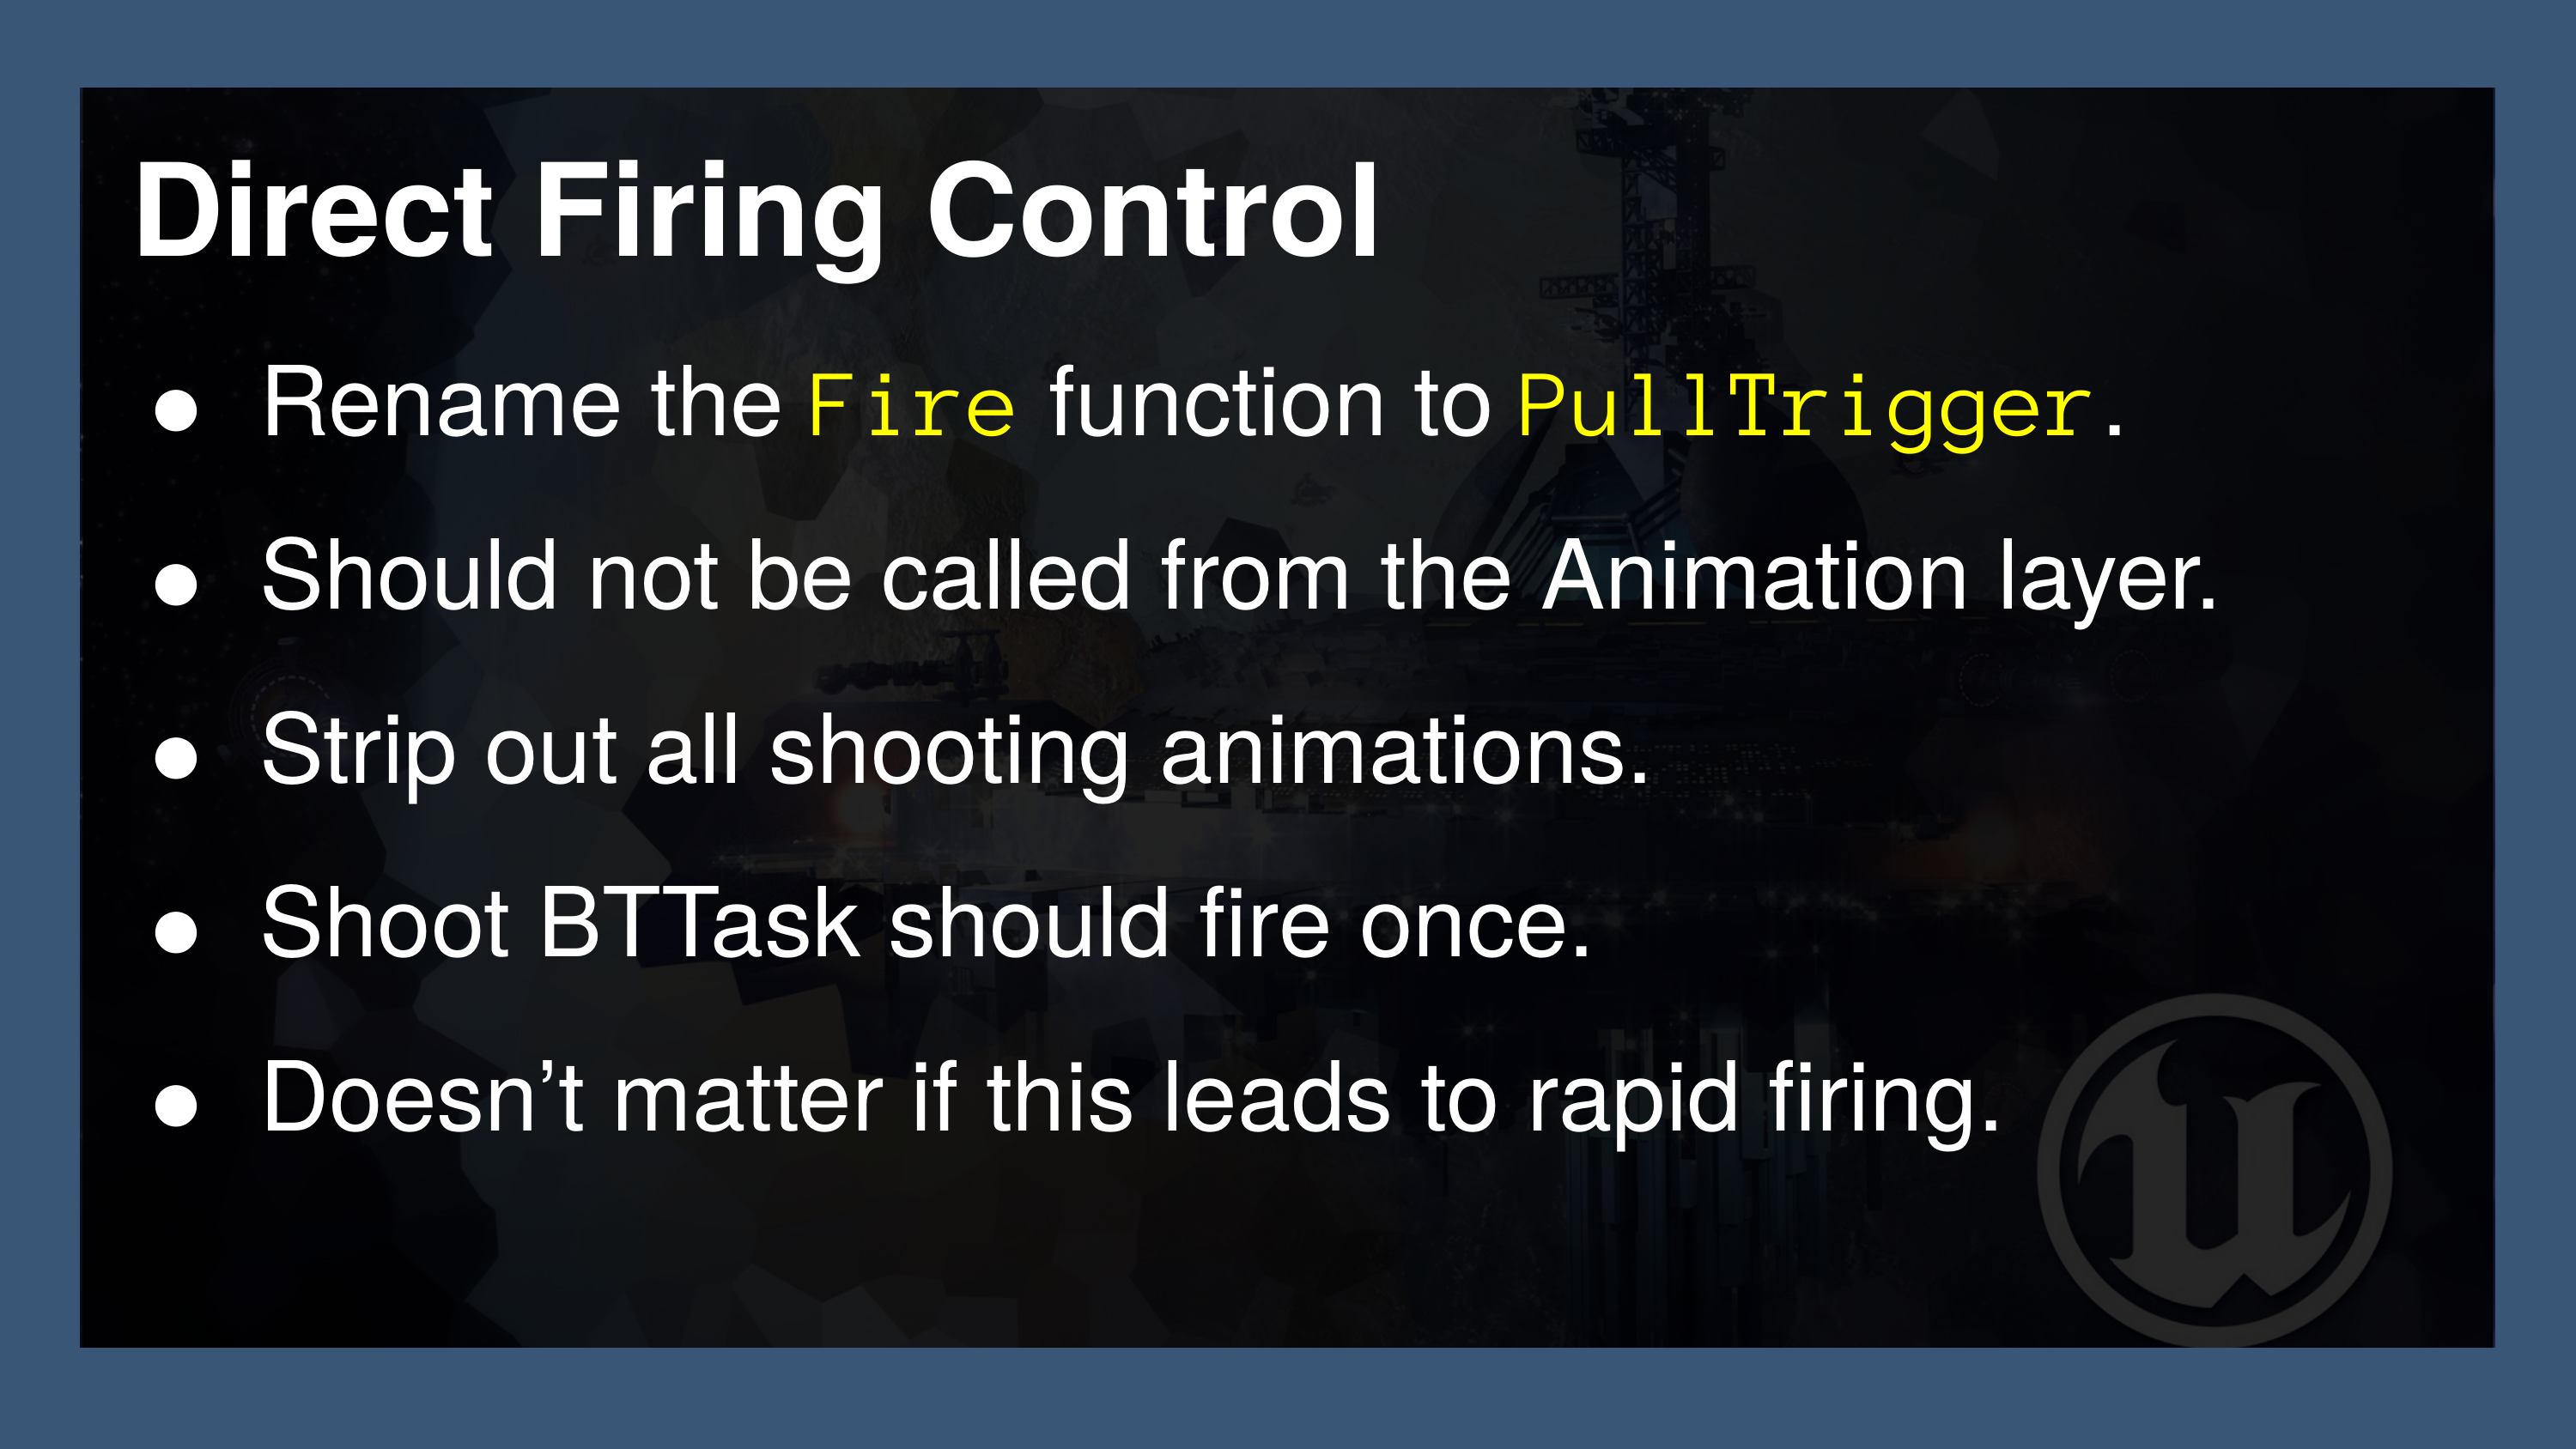

Direct Firing Control
Rename the Fire function to PullTrigger.
Should not be called from the Animation layer.
Strip out all shooting animations.
Shoot BTTask should fire once.
Doesn’t matter if this leads to rapid firing.